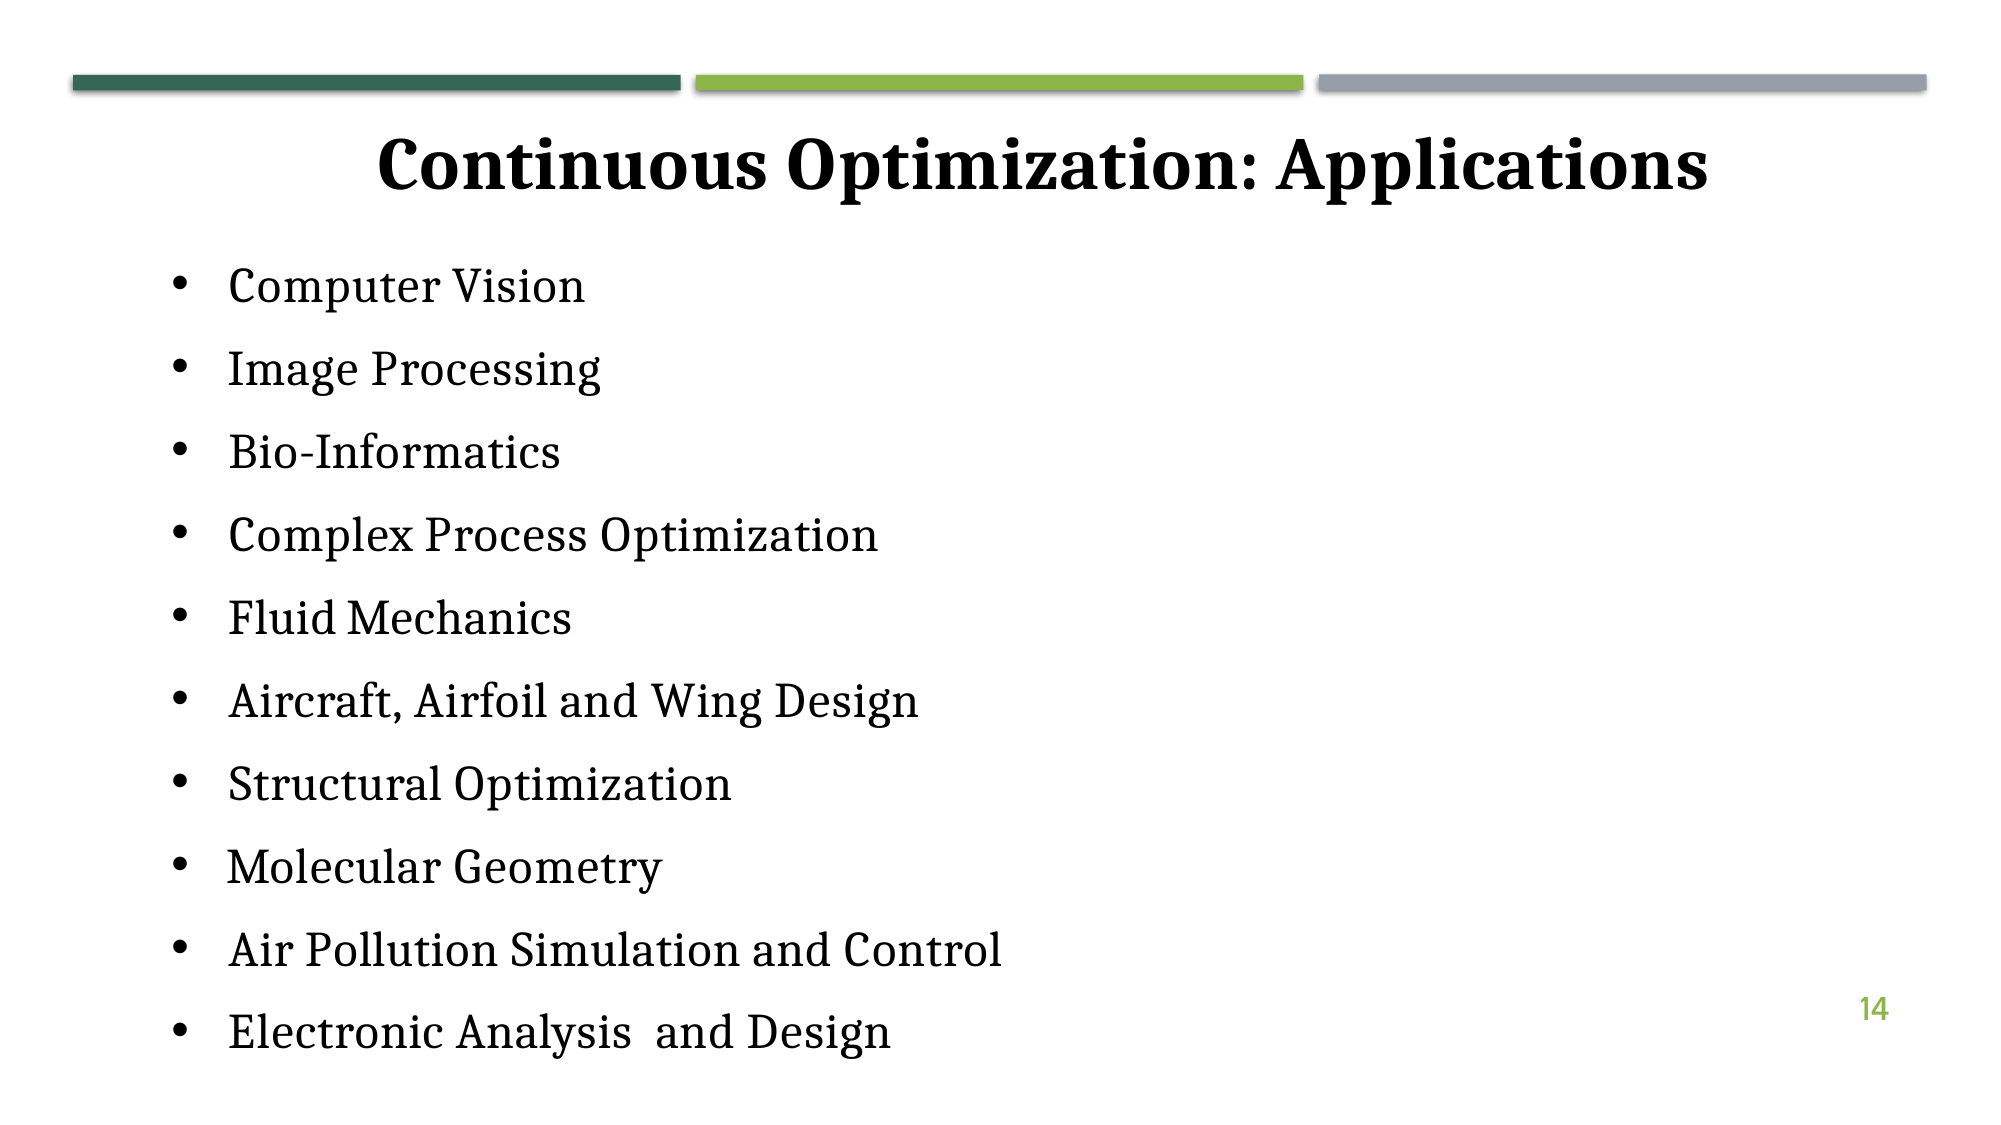

Continuous Optimization: Applications
Computer Vision
Image Processing
Bio-Informatics
Complex Process Optimization
Fluid Mechanics
Aircraft, Airfoil and Wing Design
Structural Optimization
Molecular Geometry
Air Pollution Simulation and Control
Electronic Analysis  and Design
14